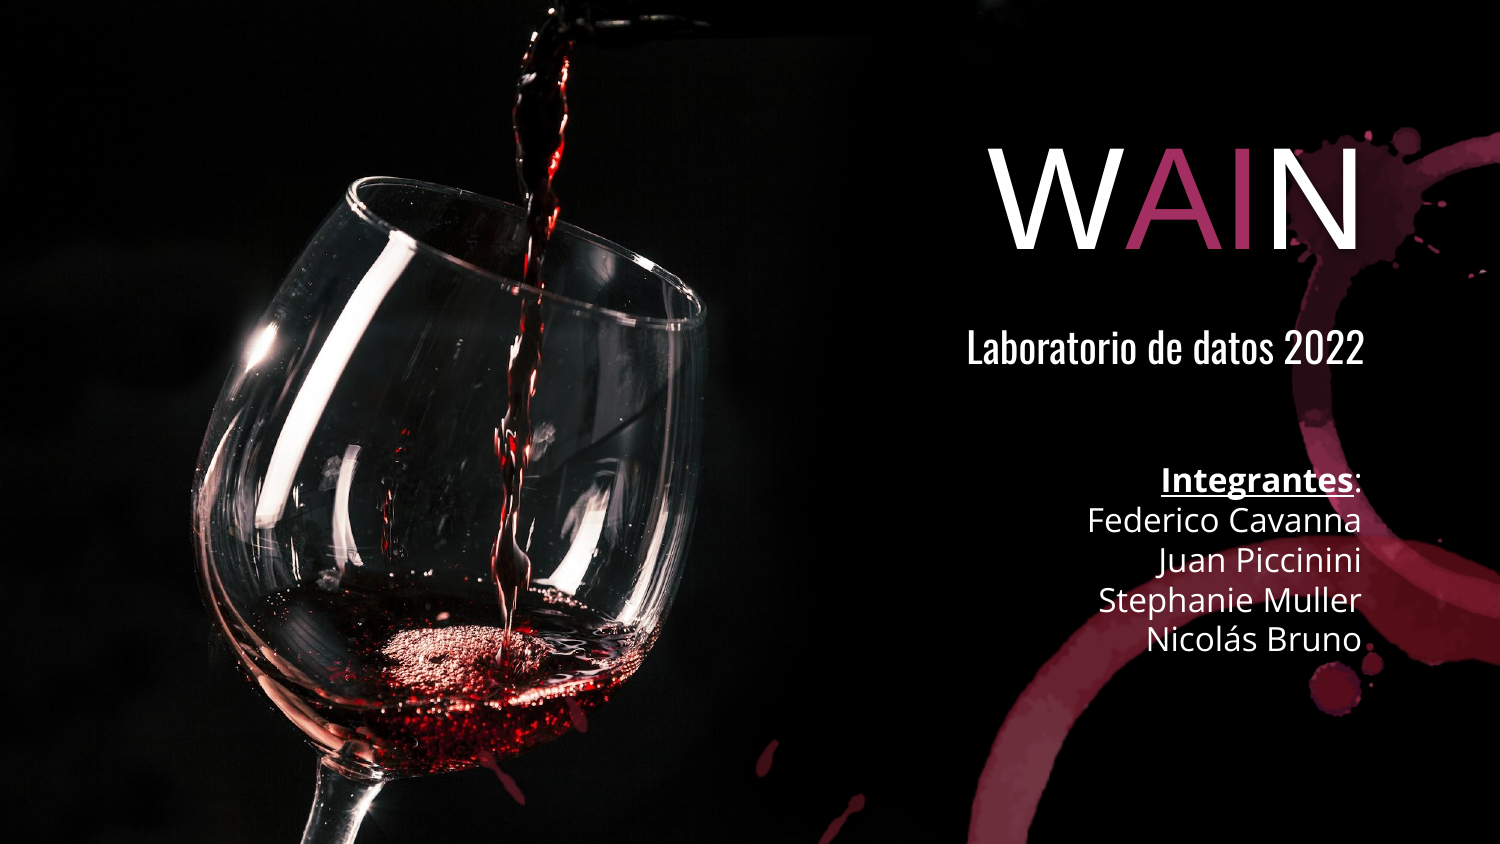

# WAIN
Laboratorio de datos 2022

Integrantes:
Federico Cavanna
Juan Piccinini
Stephanie Muller
Nicolás Bruno